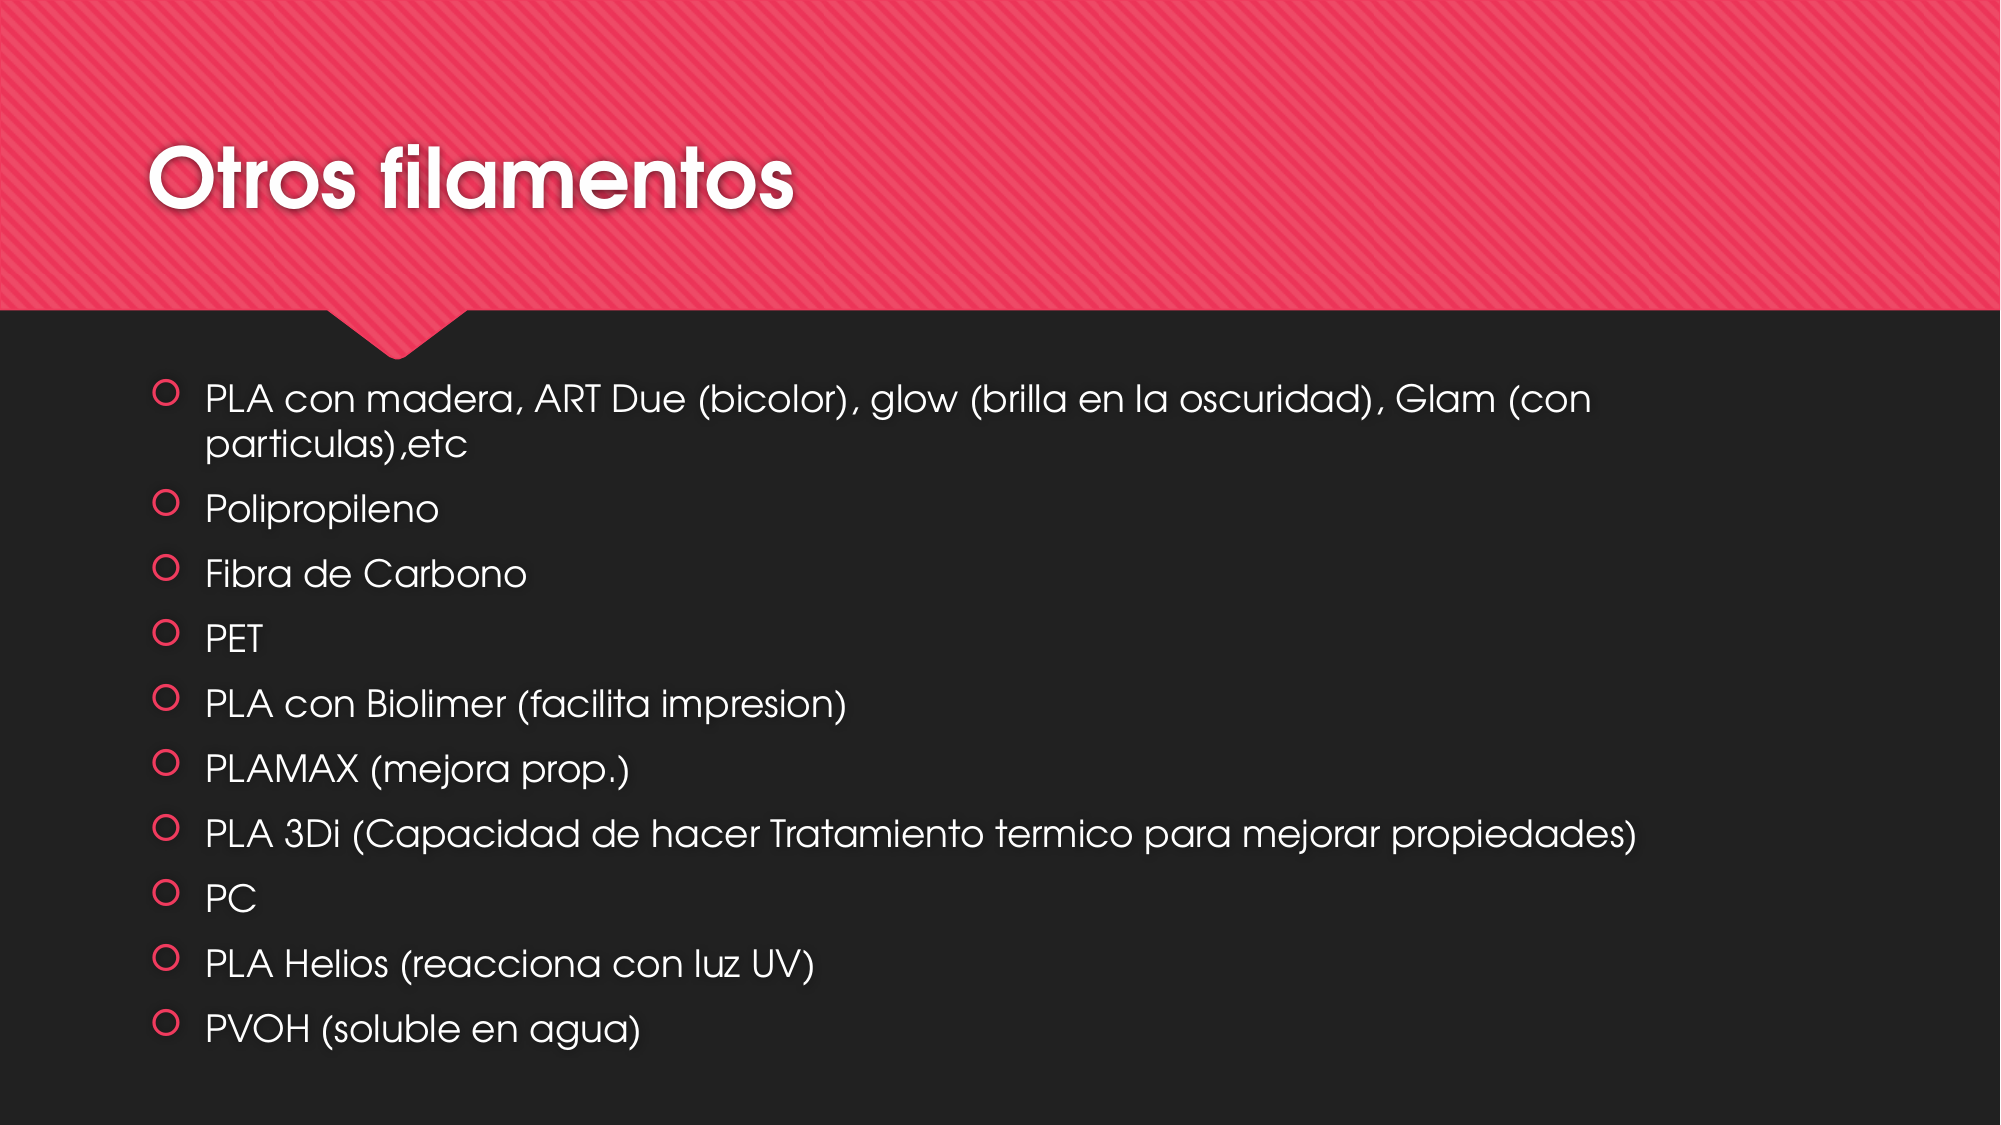

# Otros filamentos
PLA con madera, ART Due (bicolor), glow (brilla en la oscuridad), Glam (con particulas),etc
Polipropileno
Fibra de Carbono
PET
PLA con Biolimer (facilita impresion)
PLAMAX (mejora prop.)
PLA 3Di (Capacidad de hacer Tratamiento termico para mejorar propiedades)
PC
PLA Helios (reacciona con luz UV)
PVOH (soluble en agua)